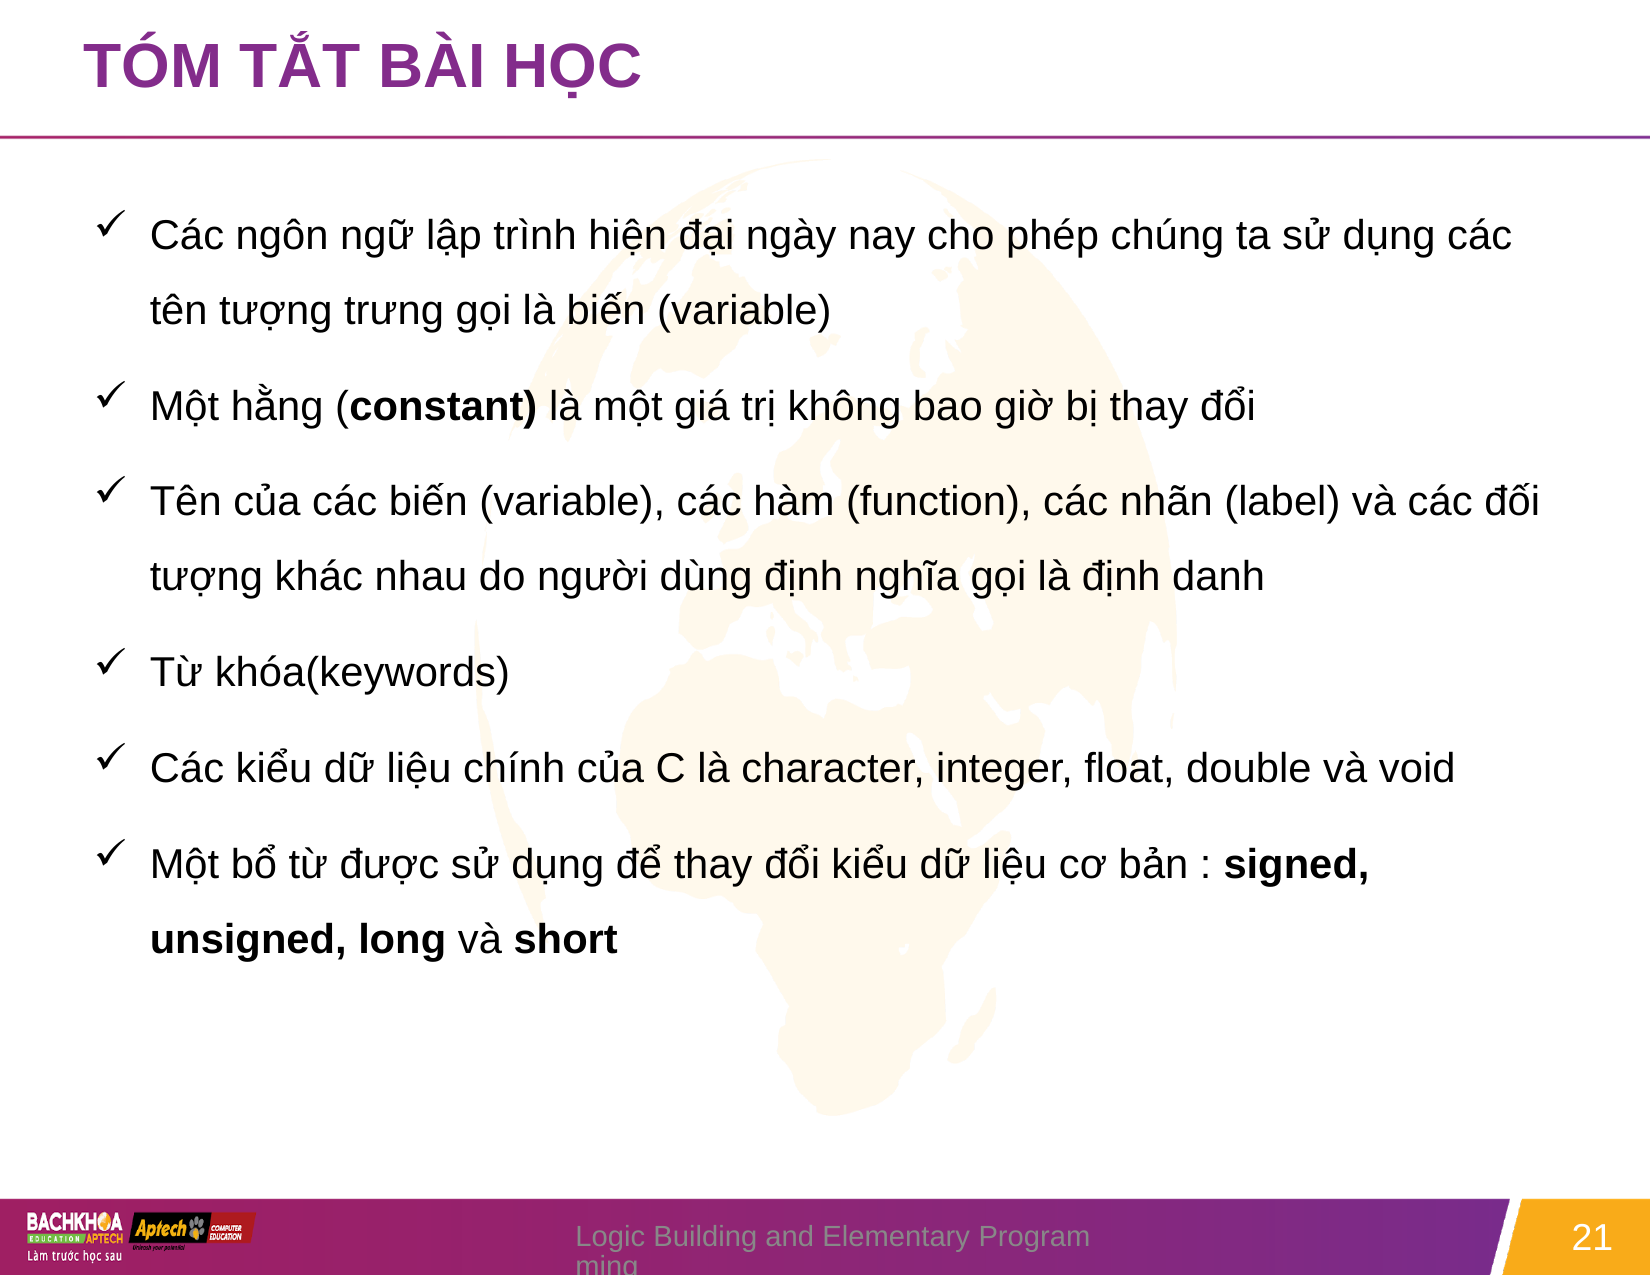

# TÓM TẮT BÀI HỌC
Các ngôn ngữ lập trình hiện đại ngày nay cho phép chúng ta sử dụng các tên tượng trưng gọi là biến (variable)
Một hằng (constant) là một giá trị không bao giờ bị thay đổi
Tên của các biến (variable), các hàm (function), các nhãn (label) và các đối tượng khác nhau do người dùng định nghĩa gọi là định danh
Từ khóa(keywords)
Các kiểu dữ liệu chính của C là character, integer, float, double và void
Một bổ từ đ­ược sử dụng để thay đổi kiểu dữ liệu cơ bản : signed, unsigned, long và short
Logic Building and Elementary Programming
21